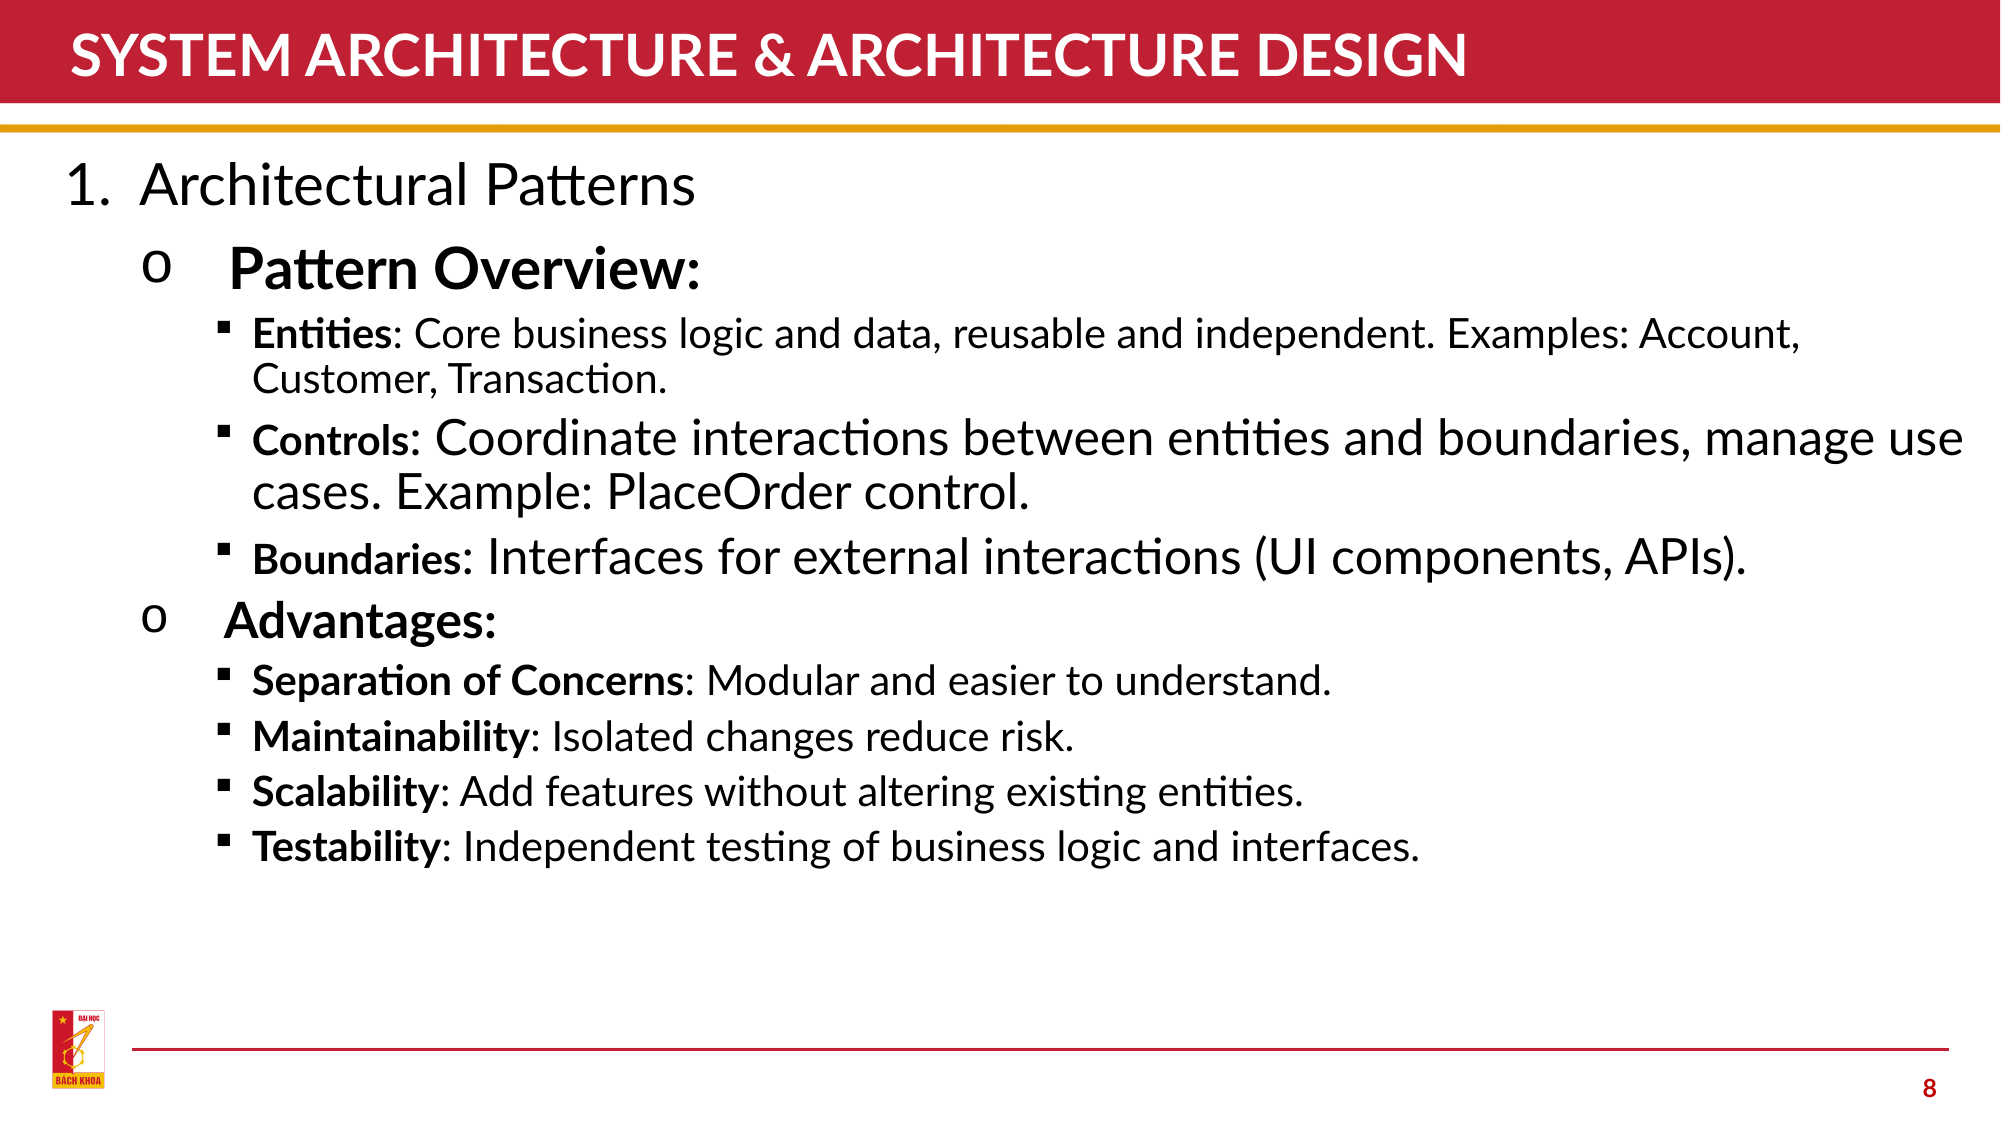

# SYSTEM ARCHITECTURE & ARCHITECTURE DESIGN
1.  Architectural Patterns
 Pattern Overview:
Entities: Core business logic and data, reusable and independent. Examples: Account, Customer, Transaction.
Controls: Coordinate interactions between entities and boundaries, manage use cases. Example: PlaceOrder control.
Boundaries: Interfaces for external interactions (UI components, APIs).
Advantages:
Separation of Concerns: Modular and easier to understand.
Maintainability: Isolated changes reduce risk.
Scalability: Add features without altering existing entities.
Testability: Independent testing of business logic and interfaces.

8